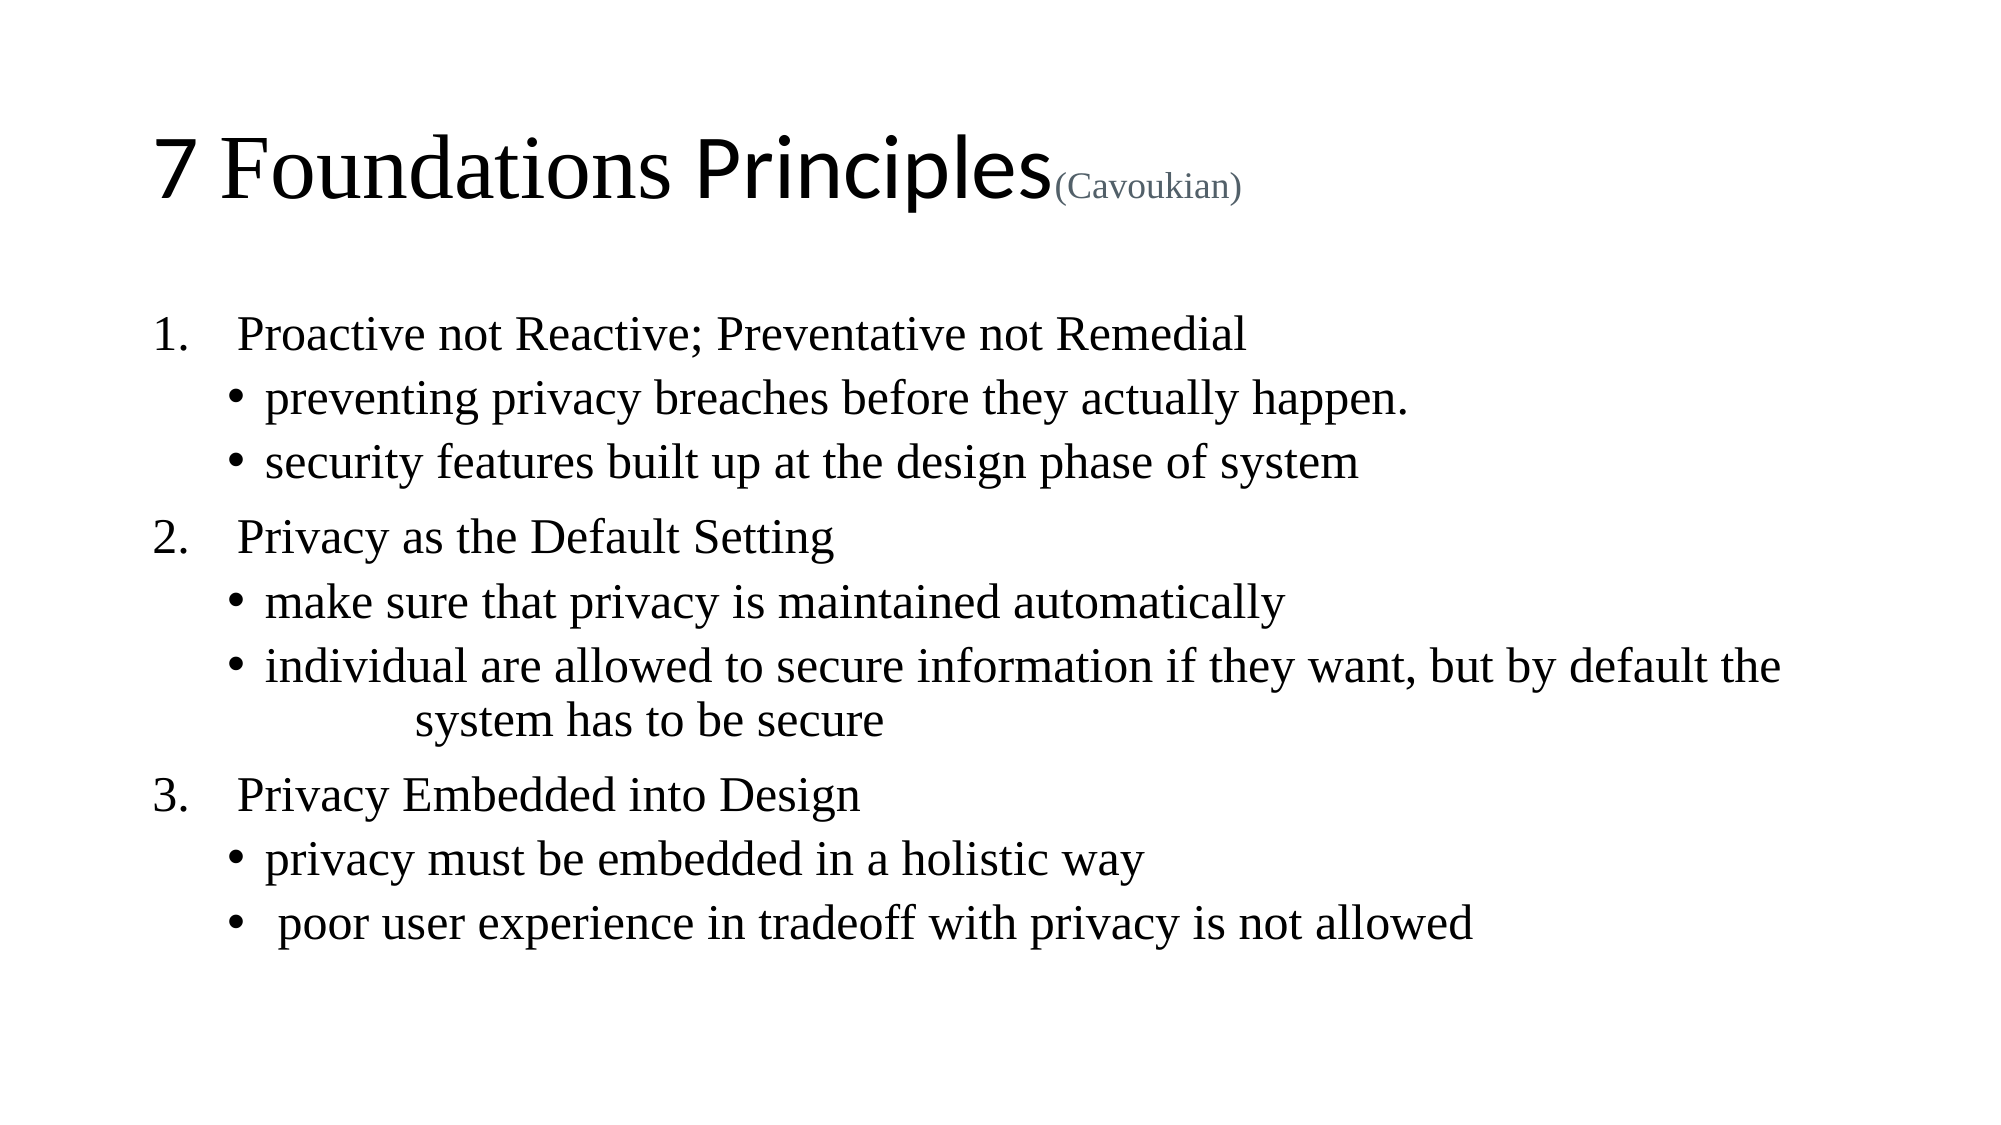

# 7 Foundations Principles(Cavoukian)
Proactive not Reactive; Preventative not Remedial
preventing privacy breaches before they actually happen.
security features built up at the design phase of system
Privacy as the Default Setting
make sure that privacy is maintained automatically
individual are allowed to secure information if they want, but by default the 	system has to be secure
Privacy Embedded into Design
privacy must be embedded in a holistic way
 poor user experience in tradeoff with privacy is not allowed